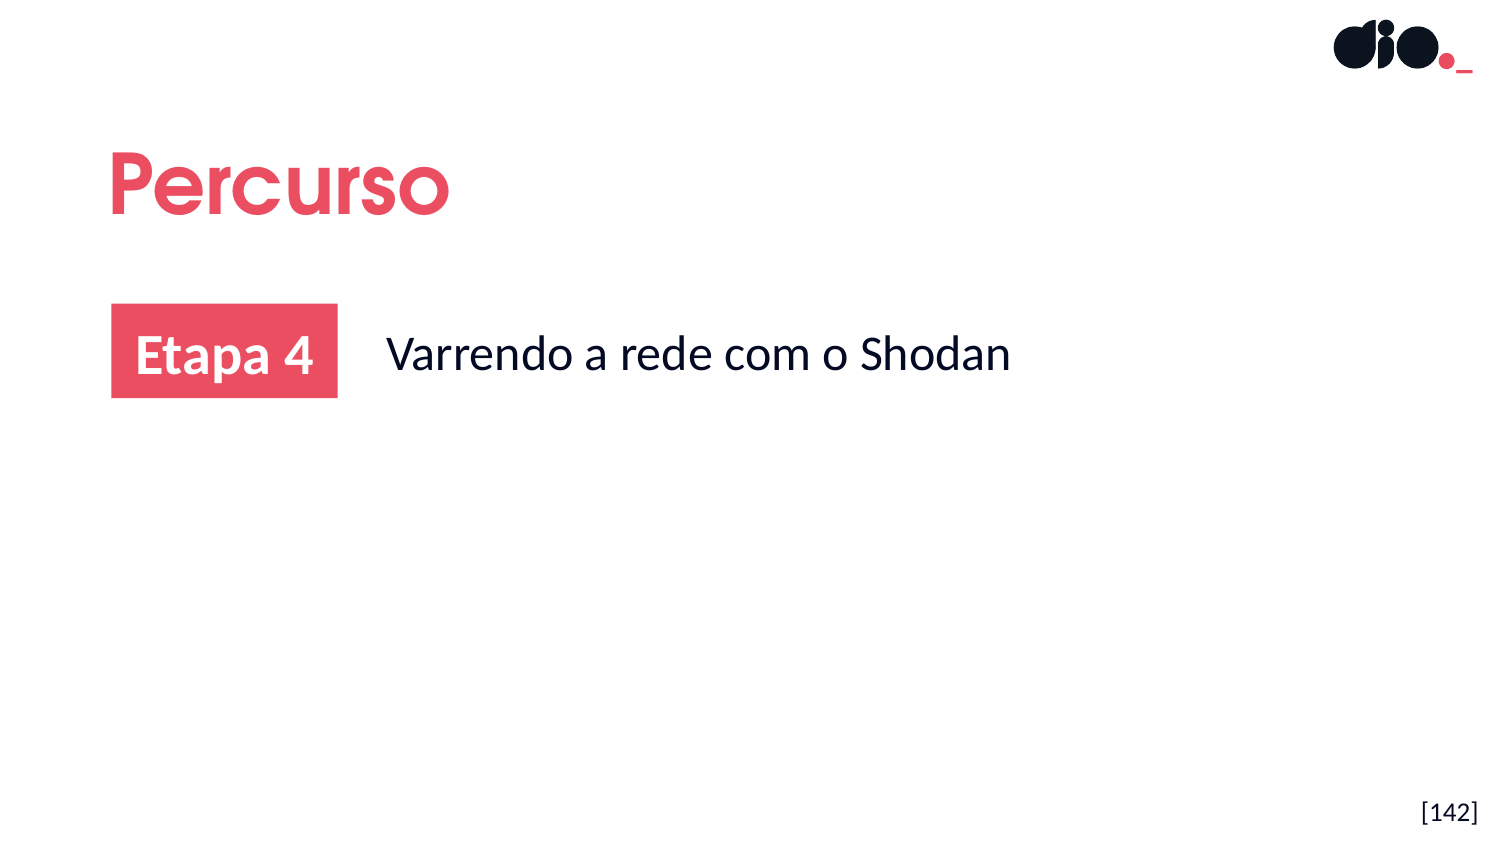

Percurso
Etapa 4
Varrendo a rede com o Shodan

[142]